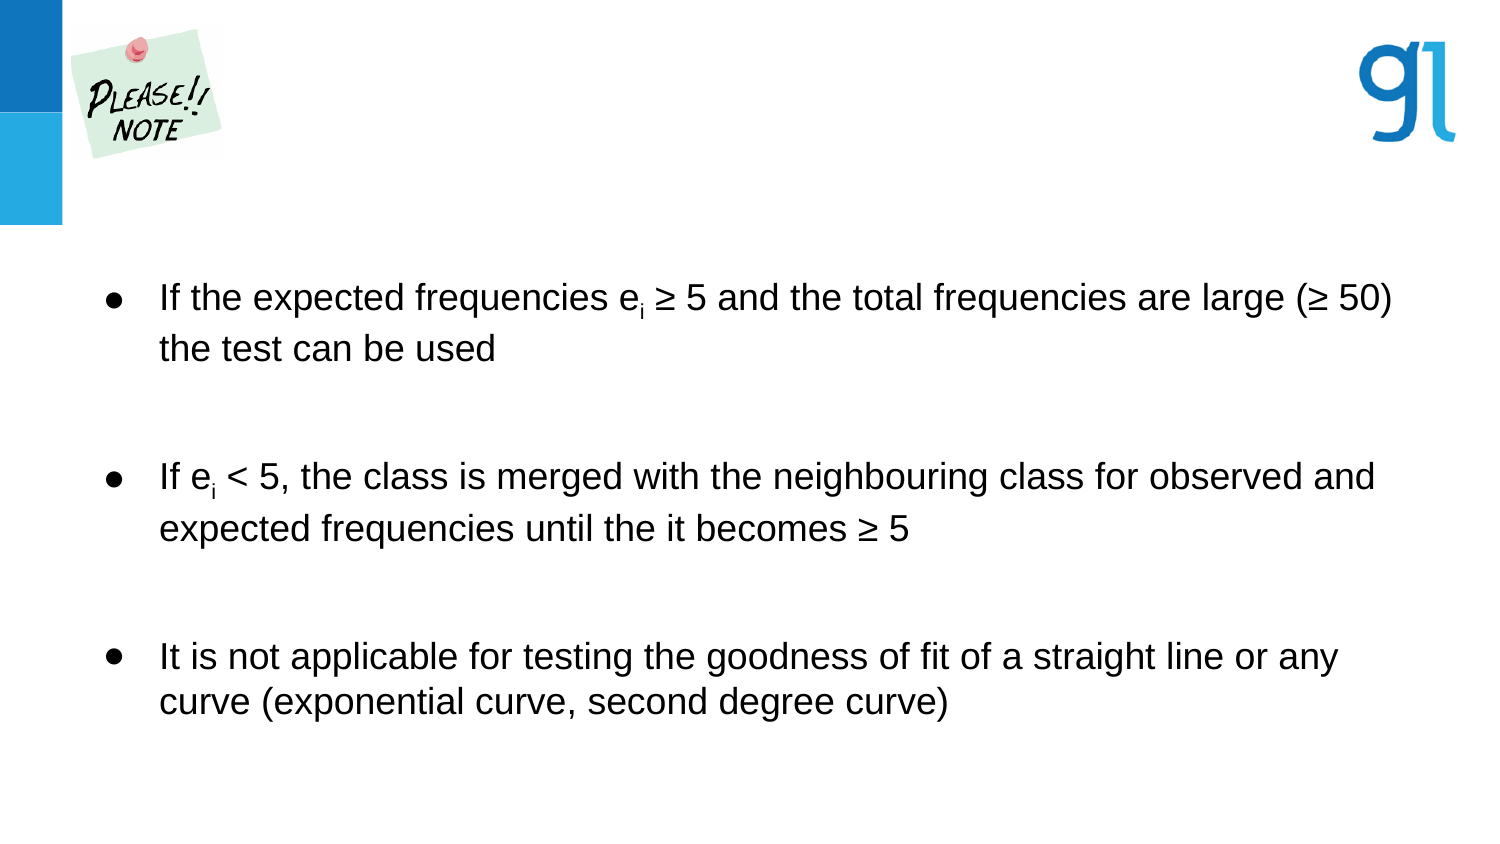

If the expected frequencies ei ≥ 5 and the total frequencies are large (≥ 50) the test can be used
If ei < 5, the class is merged with the neighbouring class for observed and expected frequencies until the it becomes ≥ 5
It is not applicable for testing the goodness of fit of a straight line or any curve (exponential curve, second degree curve)